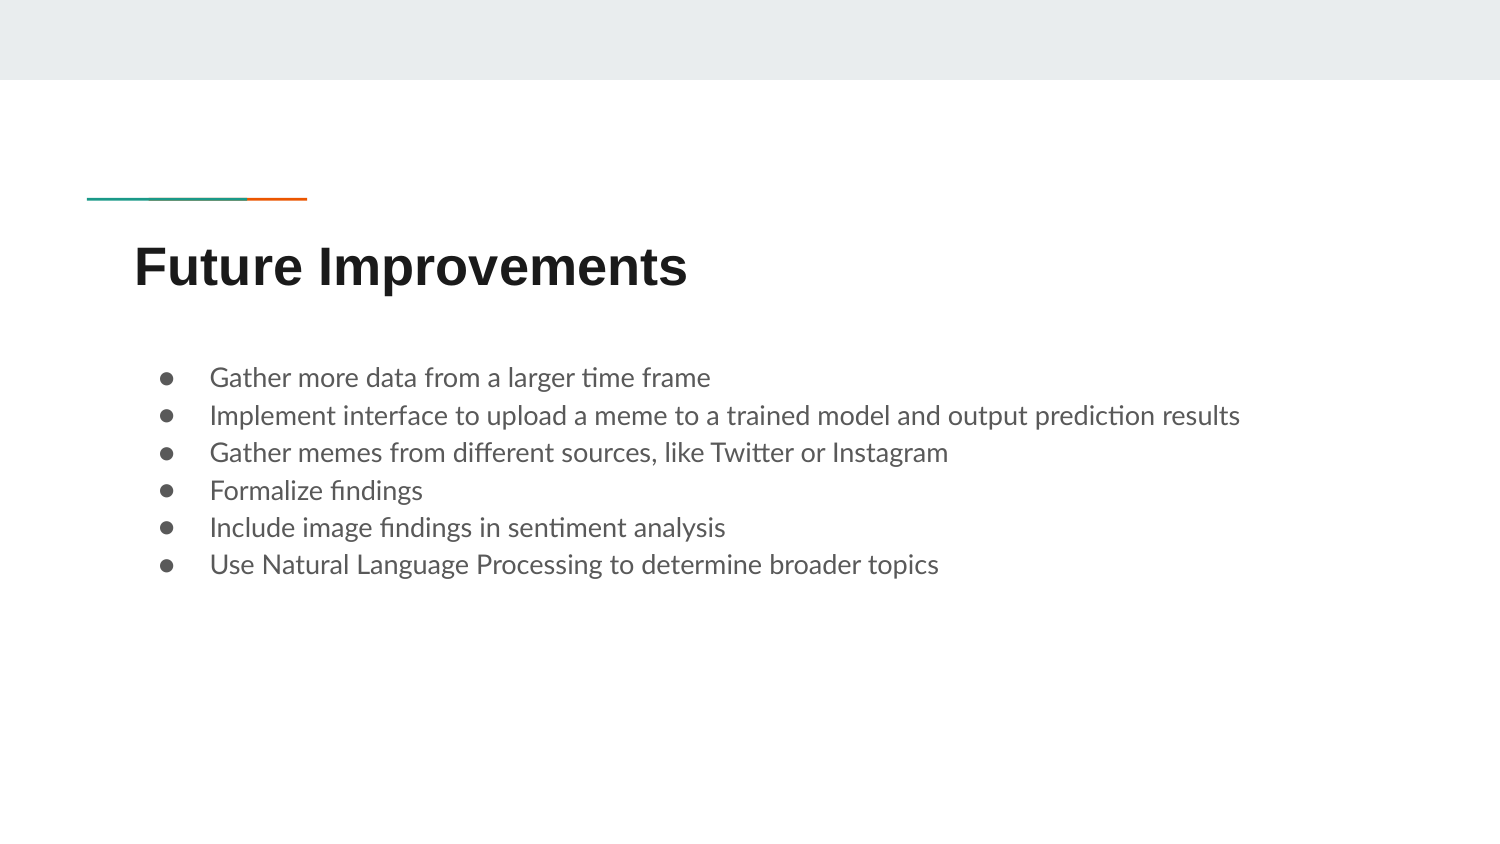

# Future Improvements
Gather more data from a larger time frame
Implement interface to upload a meme to a trained model and output prediction results
Gather memes from different sources, like Twitter or Instagram
Formalize findings
Include image findings in sentiment analysis
Use Natural Language Processing to determine broader topics